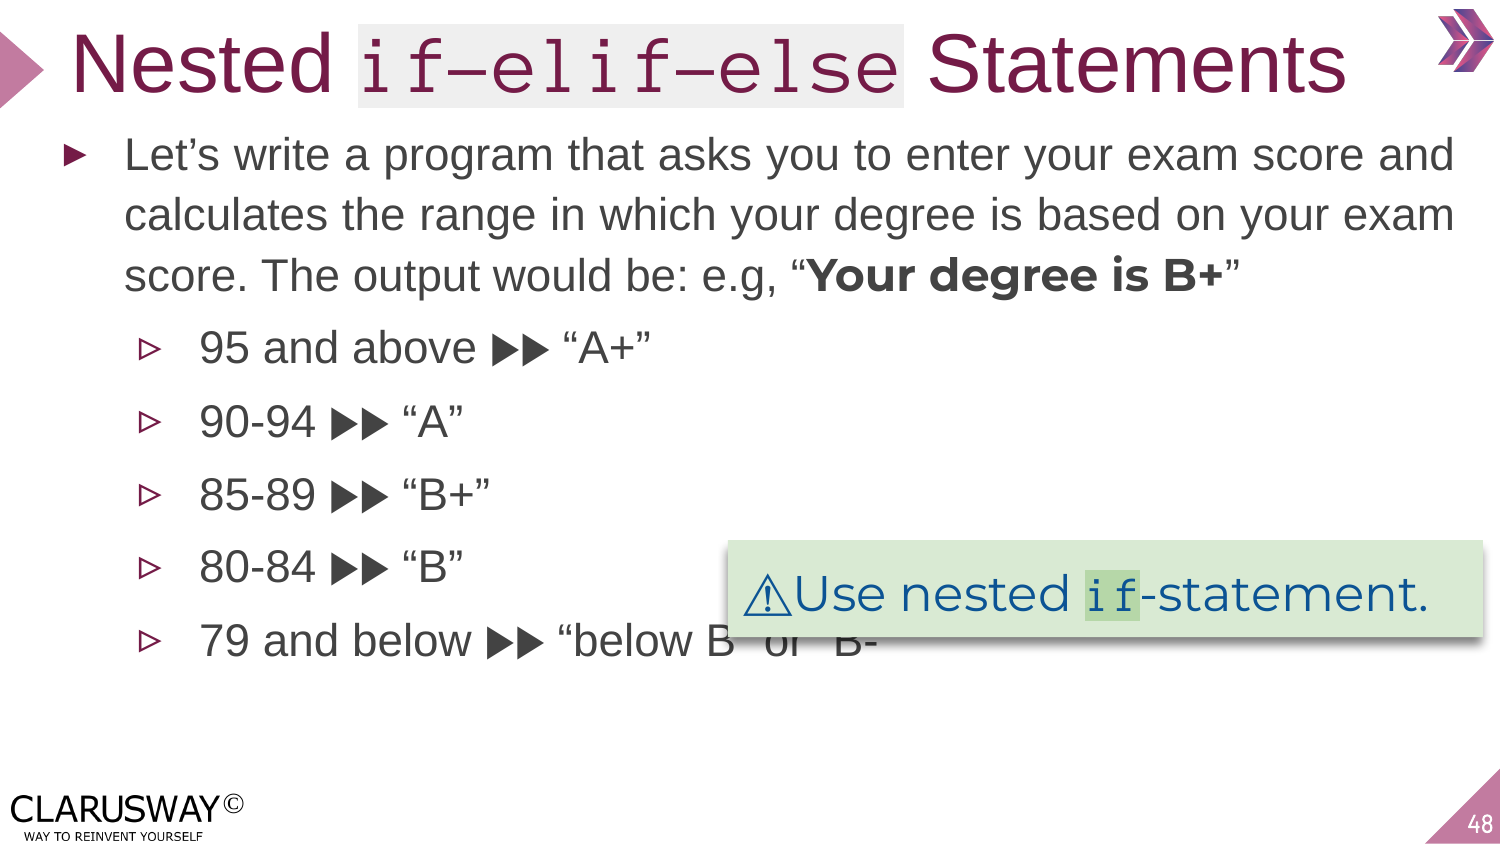

Nested if-elif-else Statements
Let’s write a program that asks you to enter your exam score and calculates the range in which your degree is based on your exam score. The output would be: e.g, “Your degree is B+”
95 and above ▶▶ “A+”
90-94 ▶▶ “A”
85-89 ▶▶ “B+”
80-84 ▶▶ “B”
79 and below ▶▶ “below B” or “B-”
⚠Use nested if-statement.
48